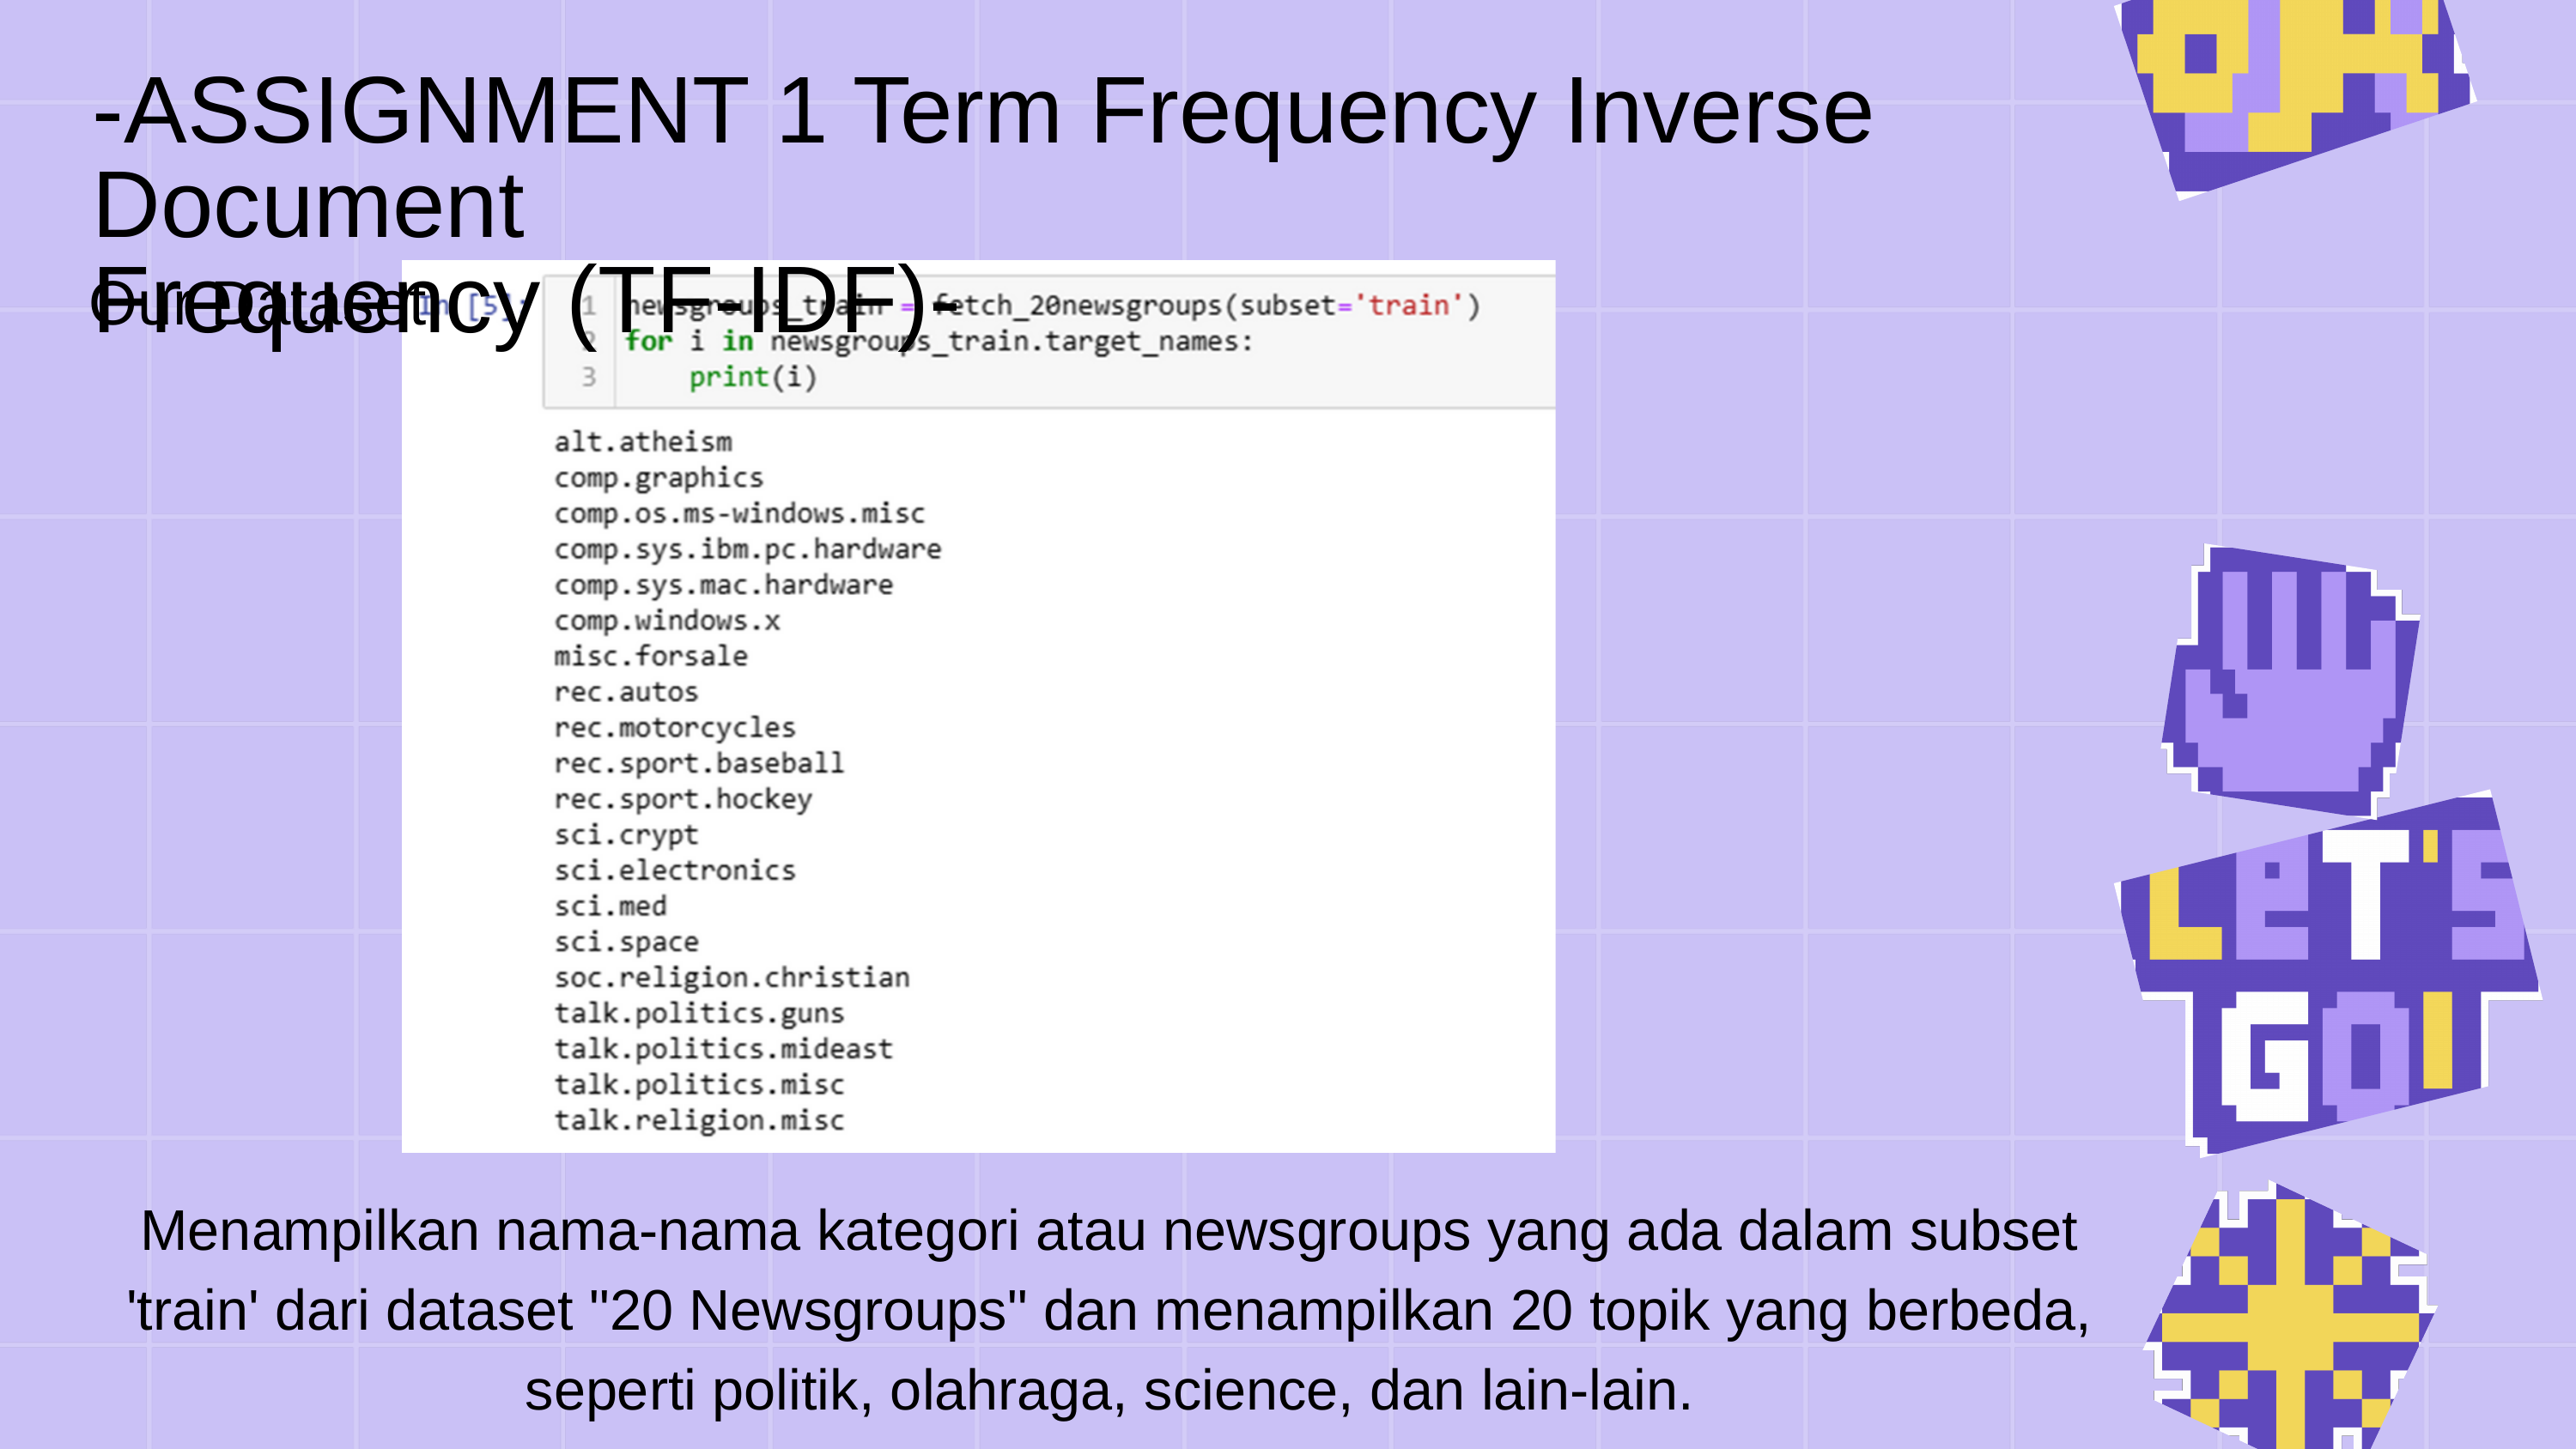

-ASSIGNMENT 1 Term Frequency Inverse Document
Frequency (TF-IDF)-
Our Dataset

Menampilkan nama-nama kategori atau newsgroups yang ada dalam subset 'train' dari dataset "20 Newsgroups" dan menampilkan 20 topik yang berbeda, seperti politik, olahraga, science, dan lain-lain.